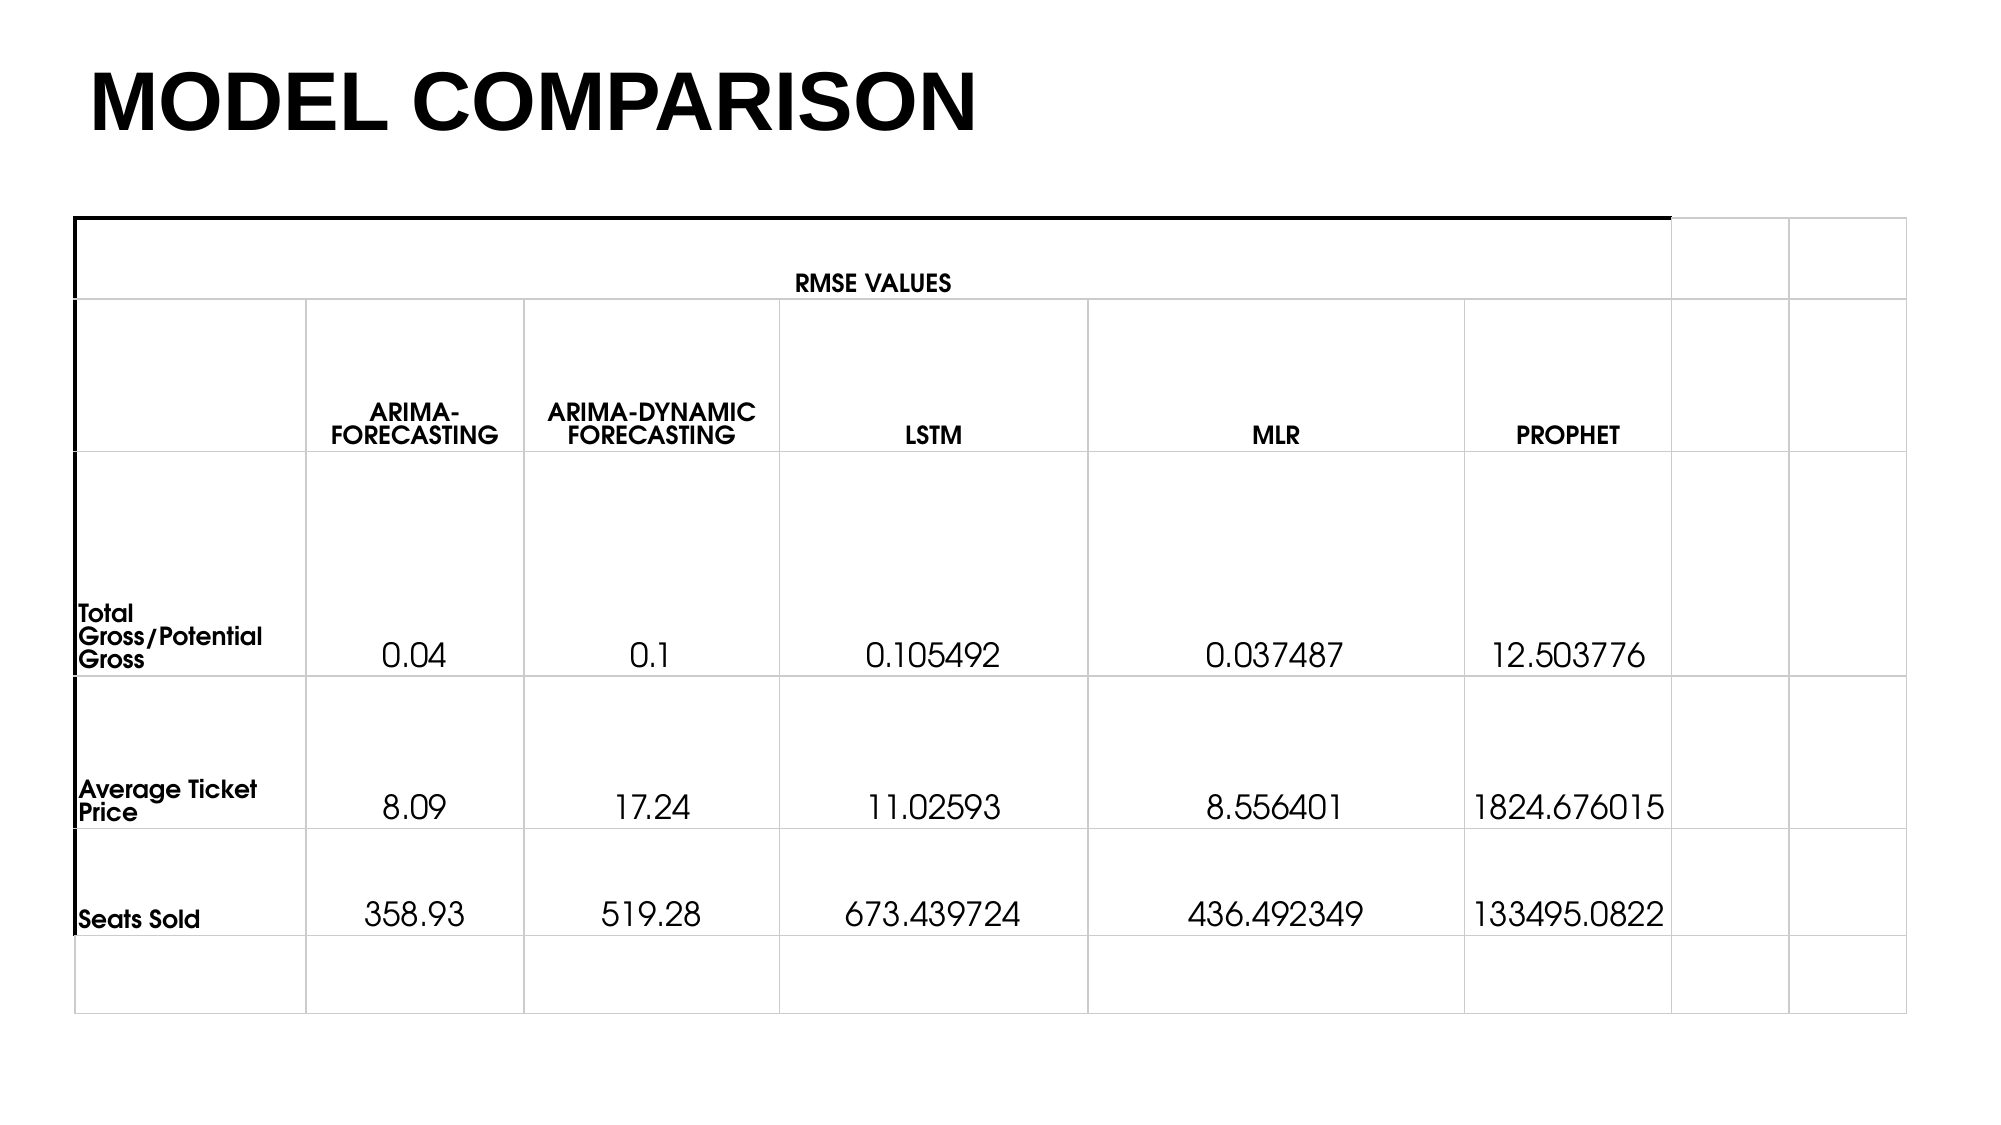

Model Comparison
| RMSE VALUES |  |  |  |  |  |  |  |
| --- | --- | --- | --- | --- | --- | --- | --- |
|  | ARIMA-FORECASTING | ARIMA-DYNAMIC FORECASTING | LSTM | MLR | PROPHET |  |  |
| Total Gross/Potential Gross | 0.04 | 0.1 | 0.105492 | 0.037487 | 12.503776 |  |  |
| Average Ticket Price | 8.09 | 17.24 | 11.02593 | 8.556401 | 1824.676015 |  |  |
| Seats Sold | 358.93 | 519.28 | 673.439724 | 436.492349 | 133495.0822 |  |  |
|  |  |  |  |  |  |  |  |